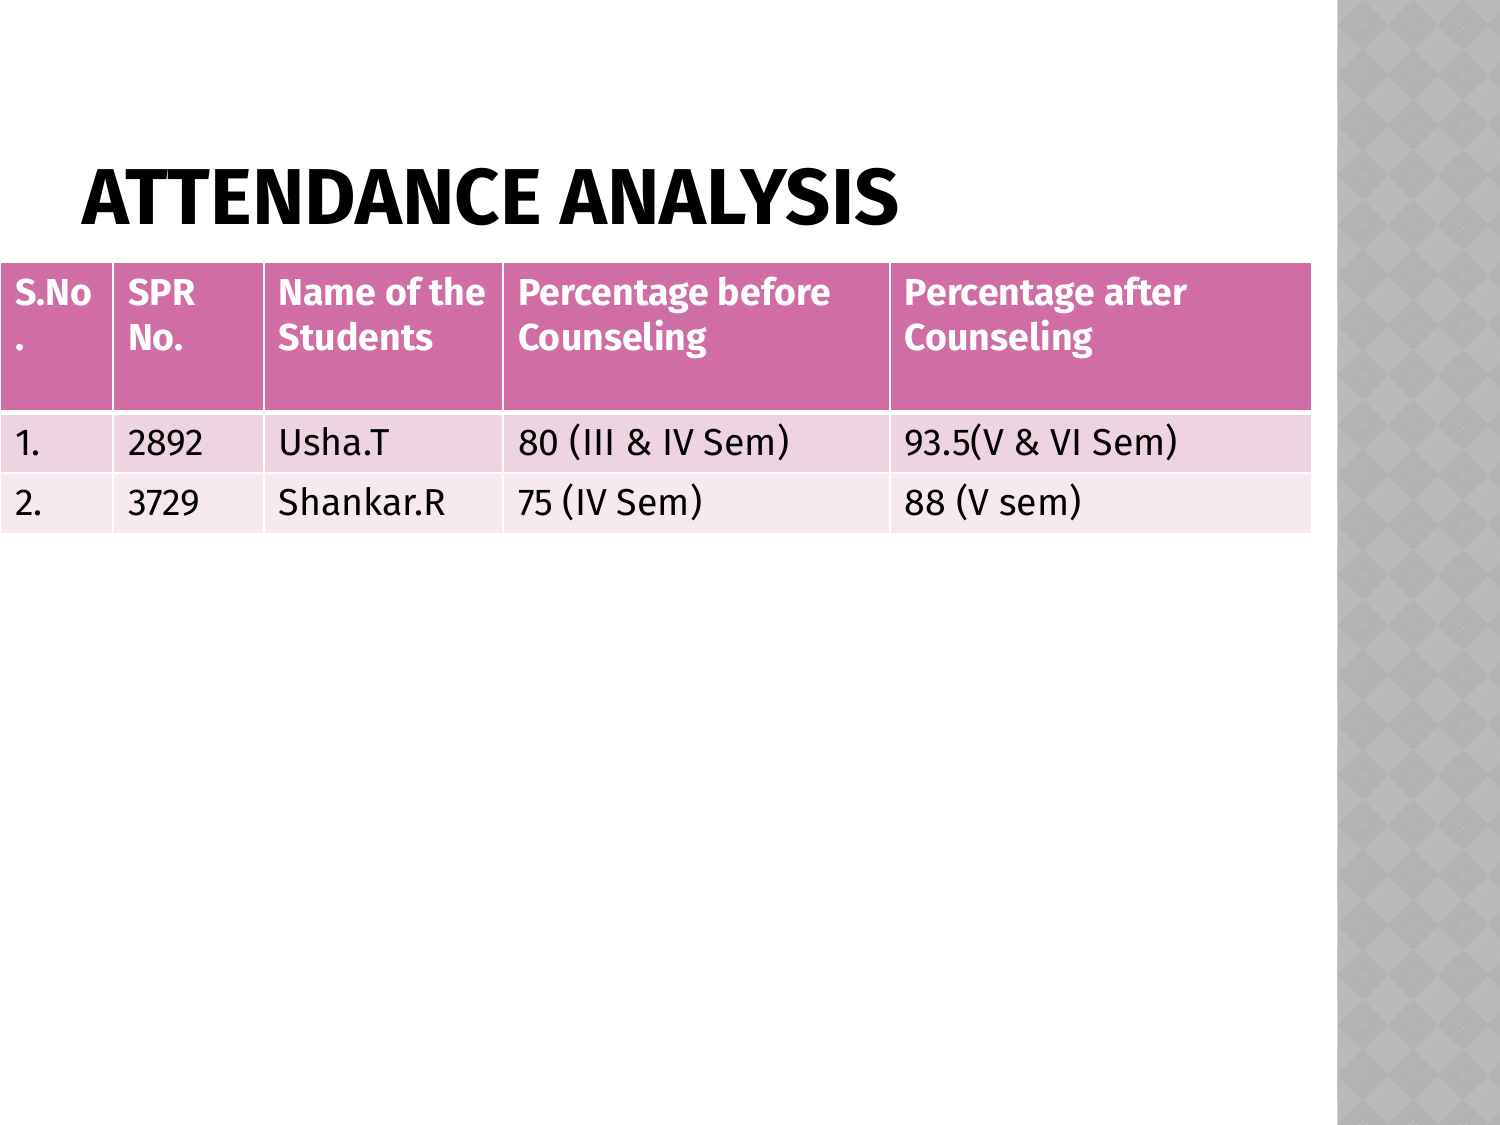

# Attendance Analysis
| S.No. | SPR No. | Name of the Students | Percentage before Counseling | Percentage after Counseling |
| --- | --- | --- | --- | --- |
| 1. | 2892 | Usha.T | 80 (III & IV Sem) | 93.5(V & VI Sem) |
| 2. | 3729 | Shankar.R | 75 (IV Sem) | 88 (V sem) |